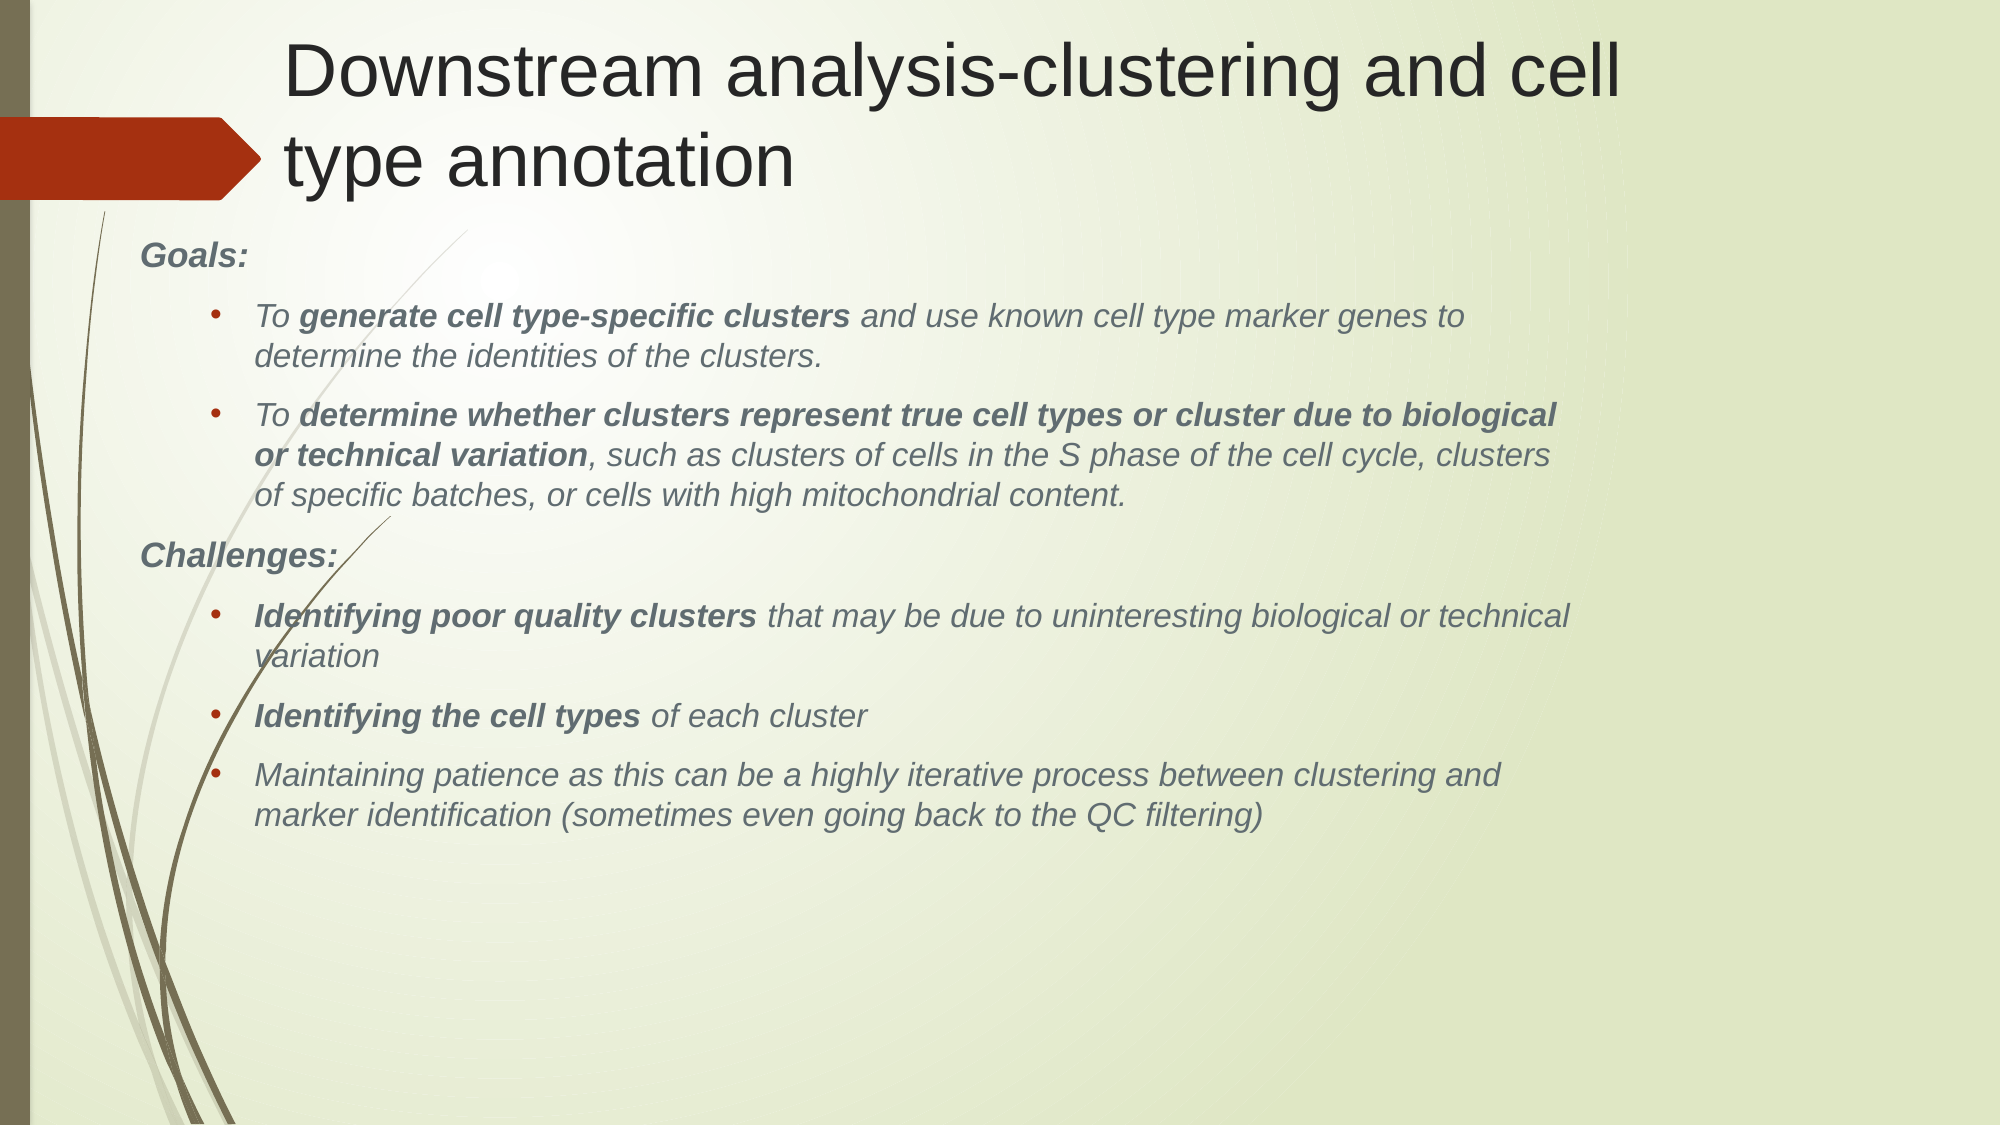

# Downstream analysis-clustering and cell type annotation
Goals:
To generate cell type-specific clusters and use known cell type marker genes to determine the identities of the clusters.
To determine whether clusters represent true cell types or cluster due to biological or technical variation, such as clusters of cells in the S phase of the cell cycle, clusters of specific batches, or cells with high mitochondrial content.
Challenges:
Identifying poor quality clusters that may be due to uninteresting biological or technical variation
Identifying the cell types of each cluster
Maintaining patience as this can be a highly iterative process between clustering and marker identification (sometimes even going back to the QC filtering)